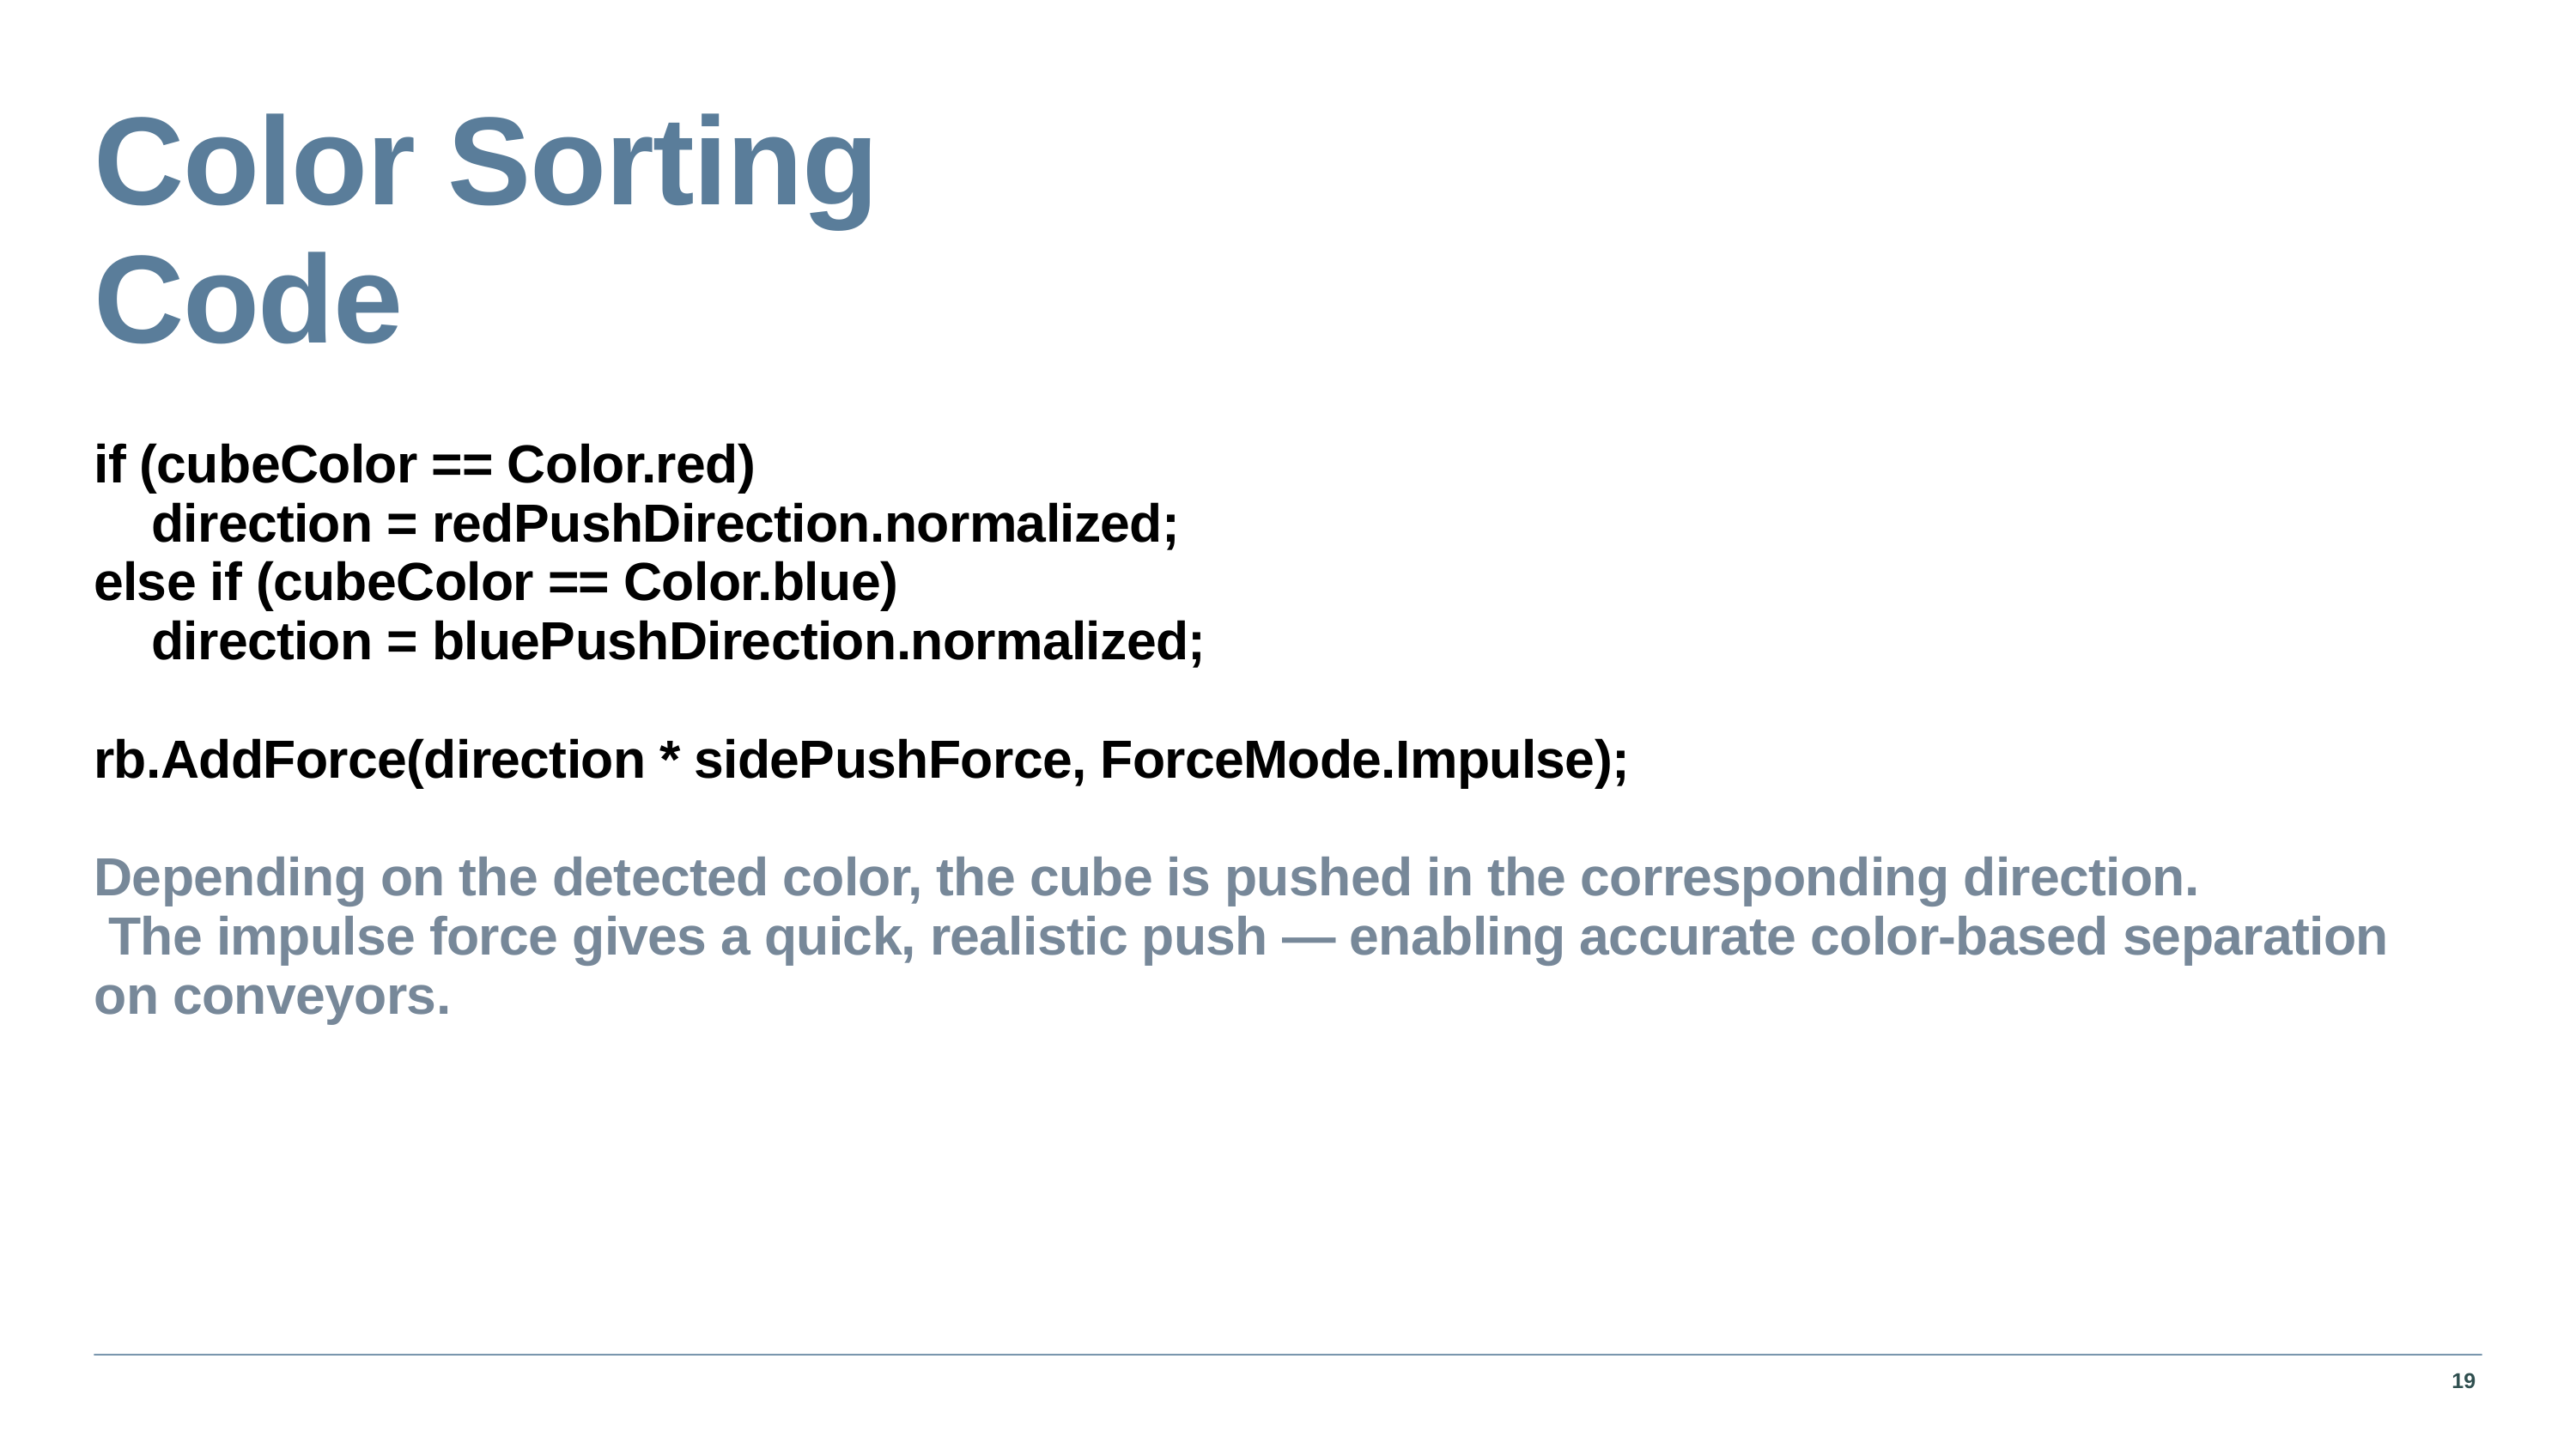

Color Sorting Code
if (cubeColor == Color.red)
    direction = redPushDirection.normalized;
else if (cubeColor == Color.blue)
    direction = bluePushDirection.normalized;

rb.AddForce(direction * sidePushForce, ForceMode.Impulse);

Depending on the detected color, the cube is pushed in the corresponding direction.
 The impulse force gives a quick, realistic push — enabling accurate color-based separation on conveyors.

19